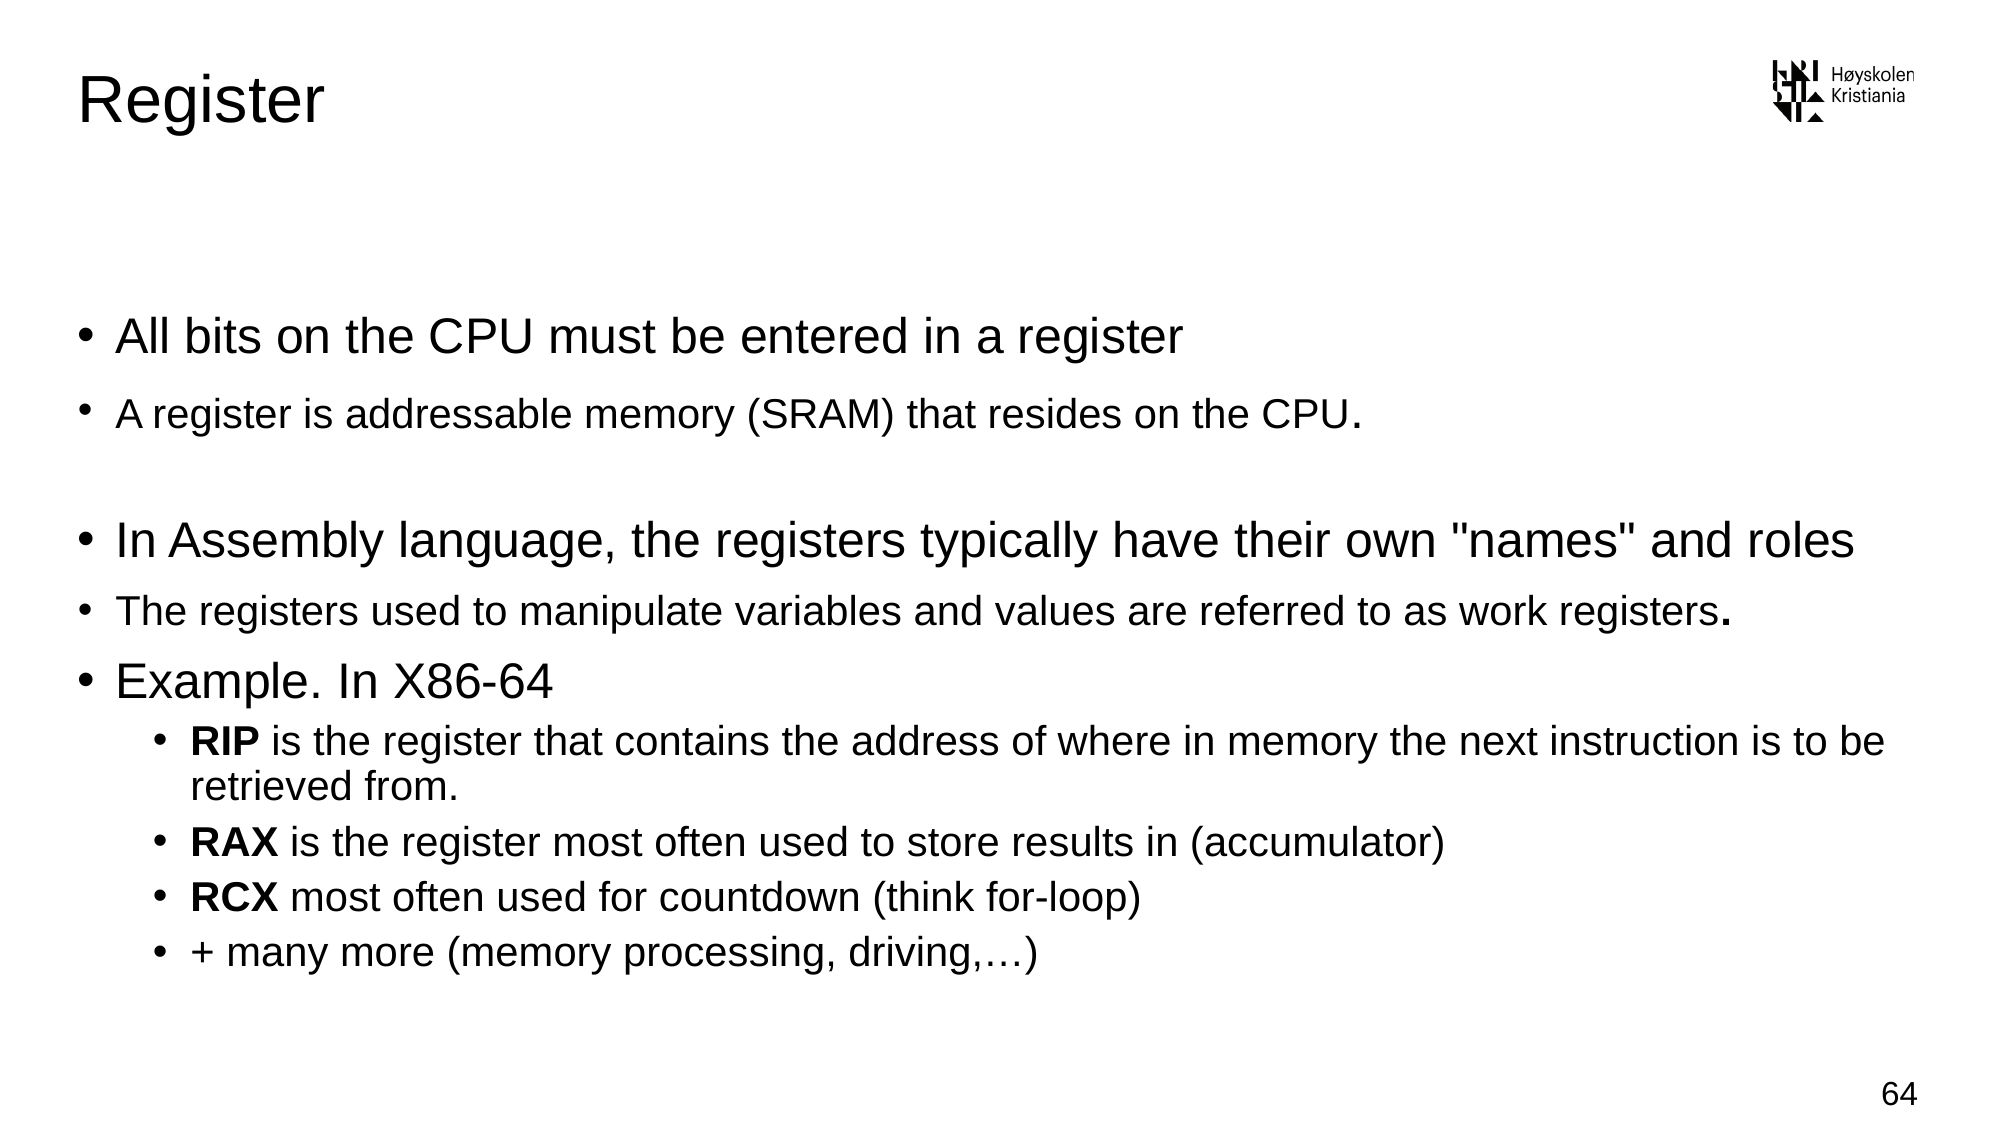

# Register
All bits on the CPU must be entered in a register
A register is addressable memory (SRAM) that resides on the CPU.
In Assembly language, the registers typically have their own "names" and roles
The registers used to manipulate variables and values are referred to as work registers.
Example. In X86-64
RIP is the register that contains the address of where in memory the next instruction is to be retrieved from.
RAX is the register most often used to store results in (accumulator)
RCX most often used for countdown (think for-loop)
+ many more (memory processing, driving,…)